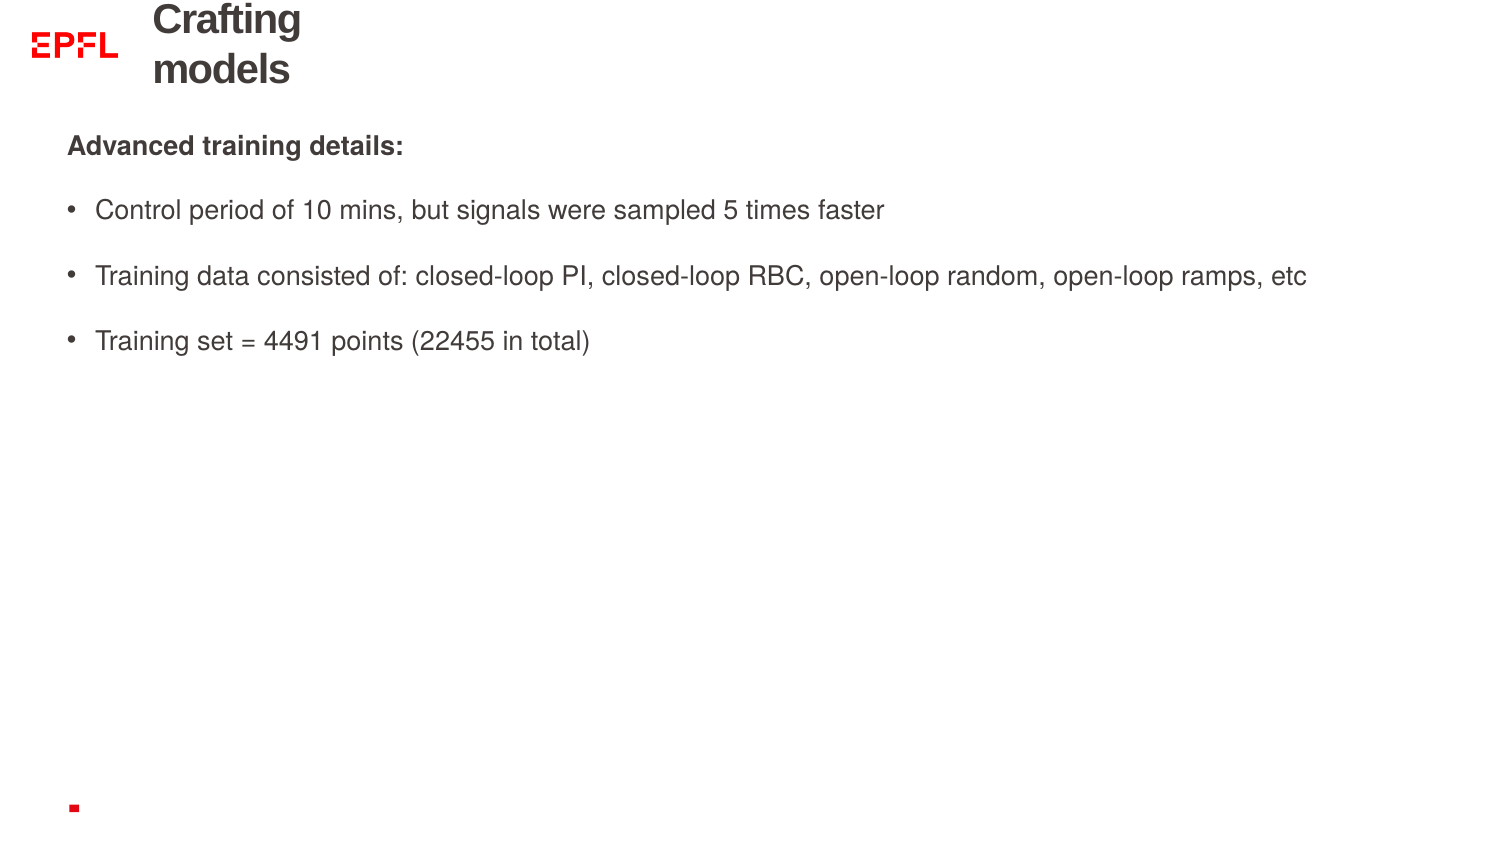

# Crafting models
Advanced training details:

Control period of 10 mins, but signals were sampled 5 times faster

Training data consisted of: closed-loop PI, closed-loop RBC, open-loop random, open-loop ramps, etc

Training set = 4491 points (22455 in total)